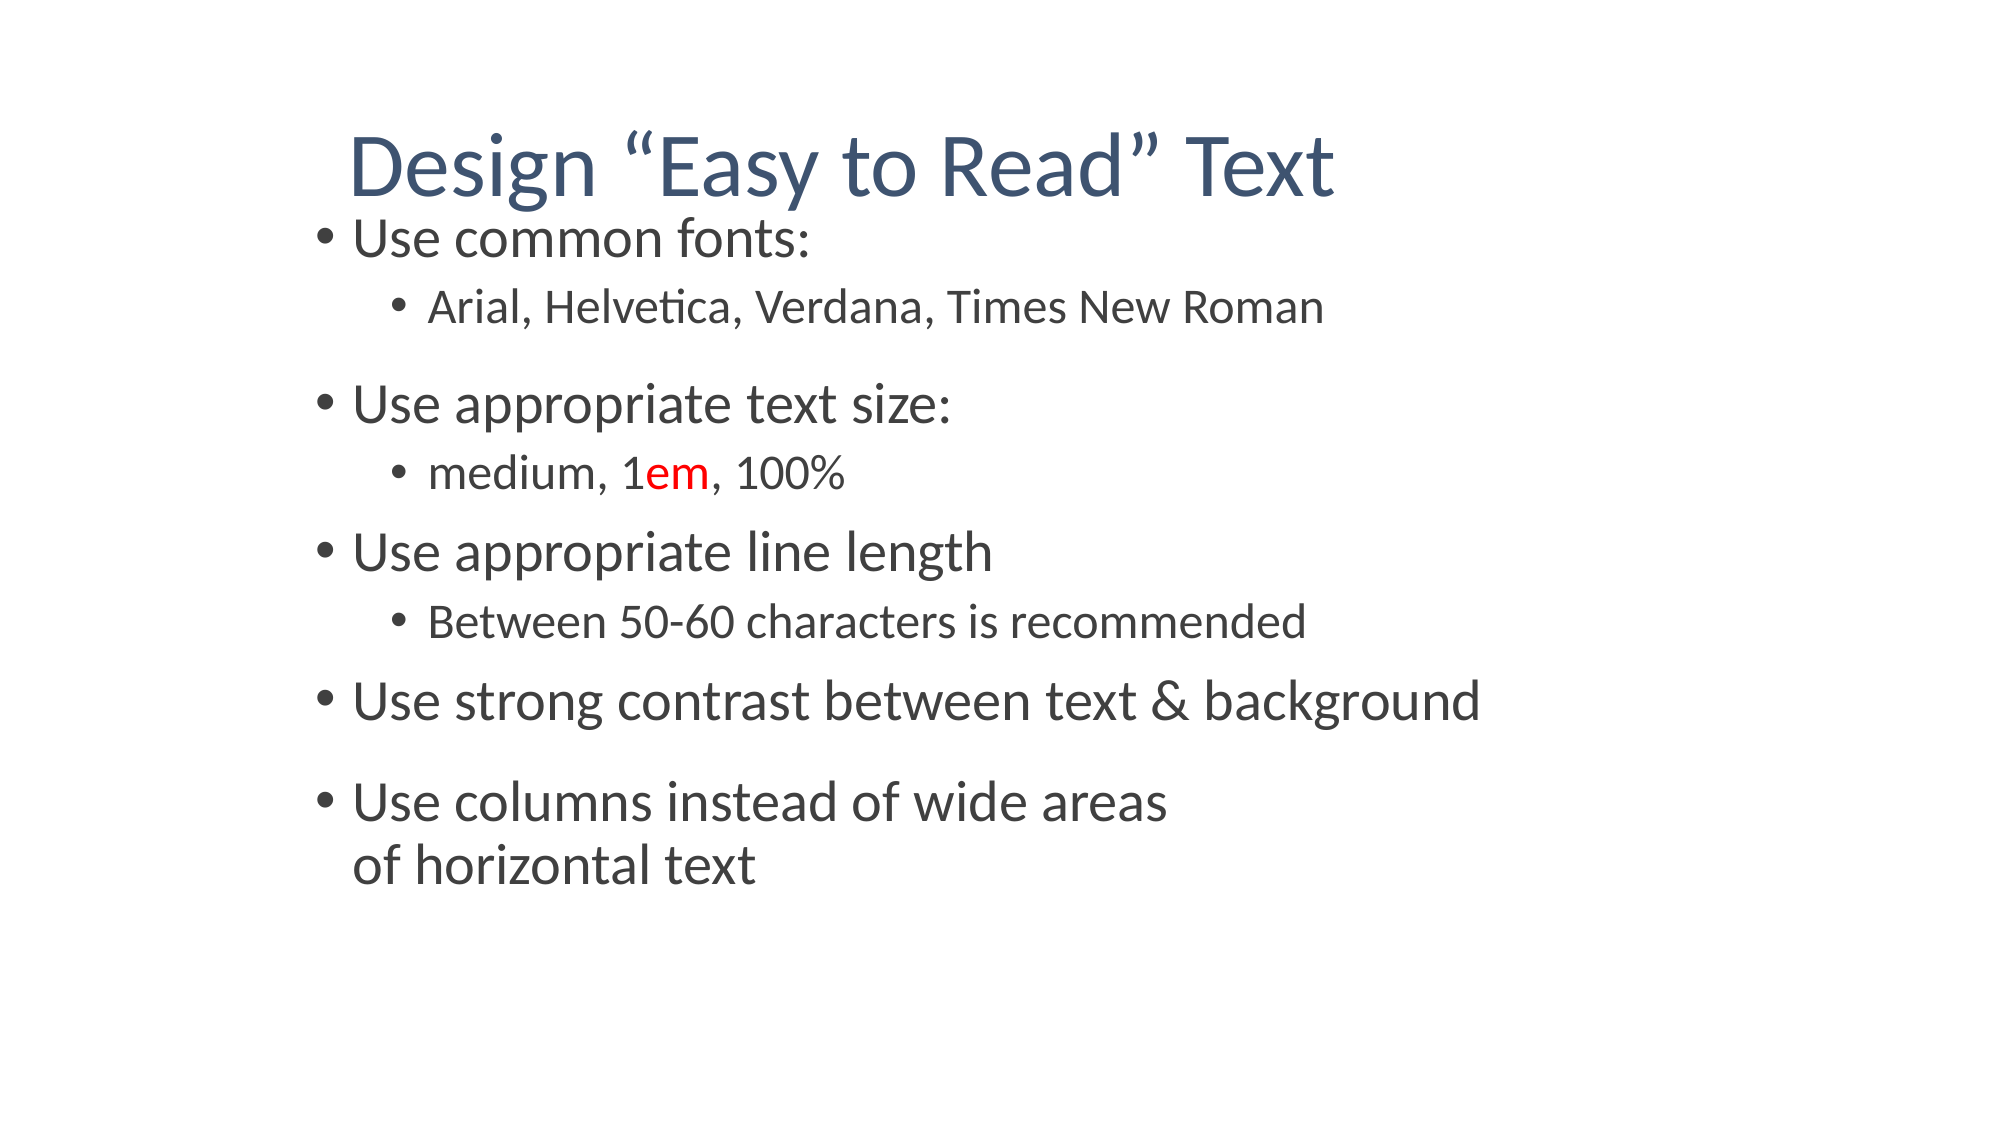

# Design “Easy to Read” Text
Use common fonts:
Arial, Helvetica, Verdana, Times New Roman
Use appropriate text size:
medium, 1em, 100%
Use appropriate line length
Between 50-60 characters is recommended
Use strong contrast between text & background
Use columns instead of wide areas
of horizontal text